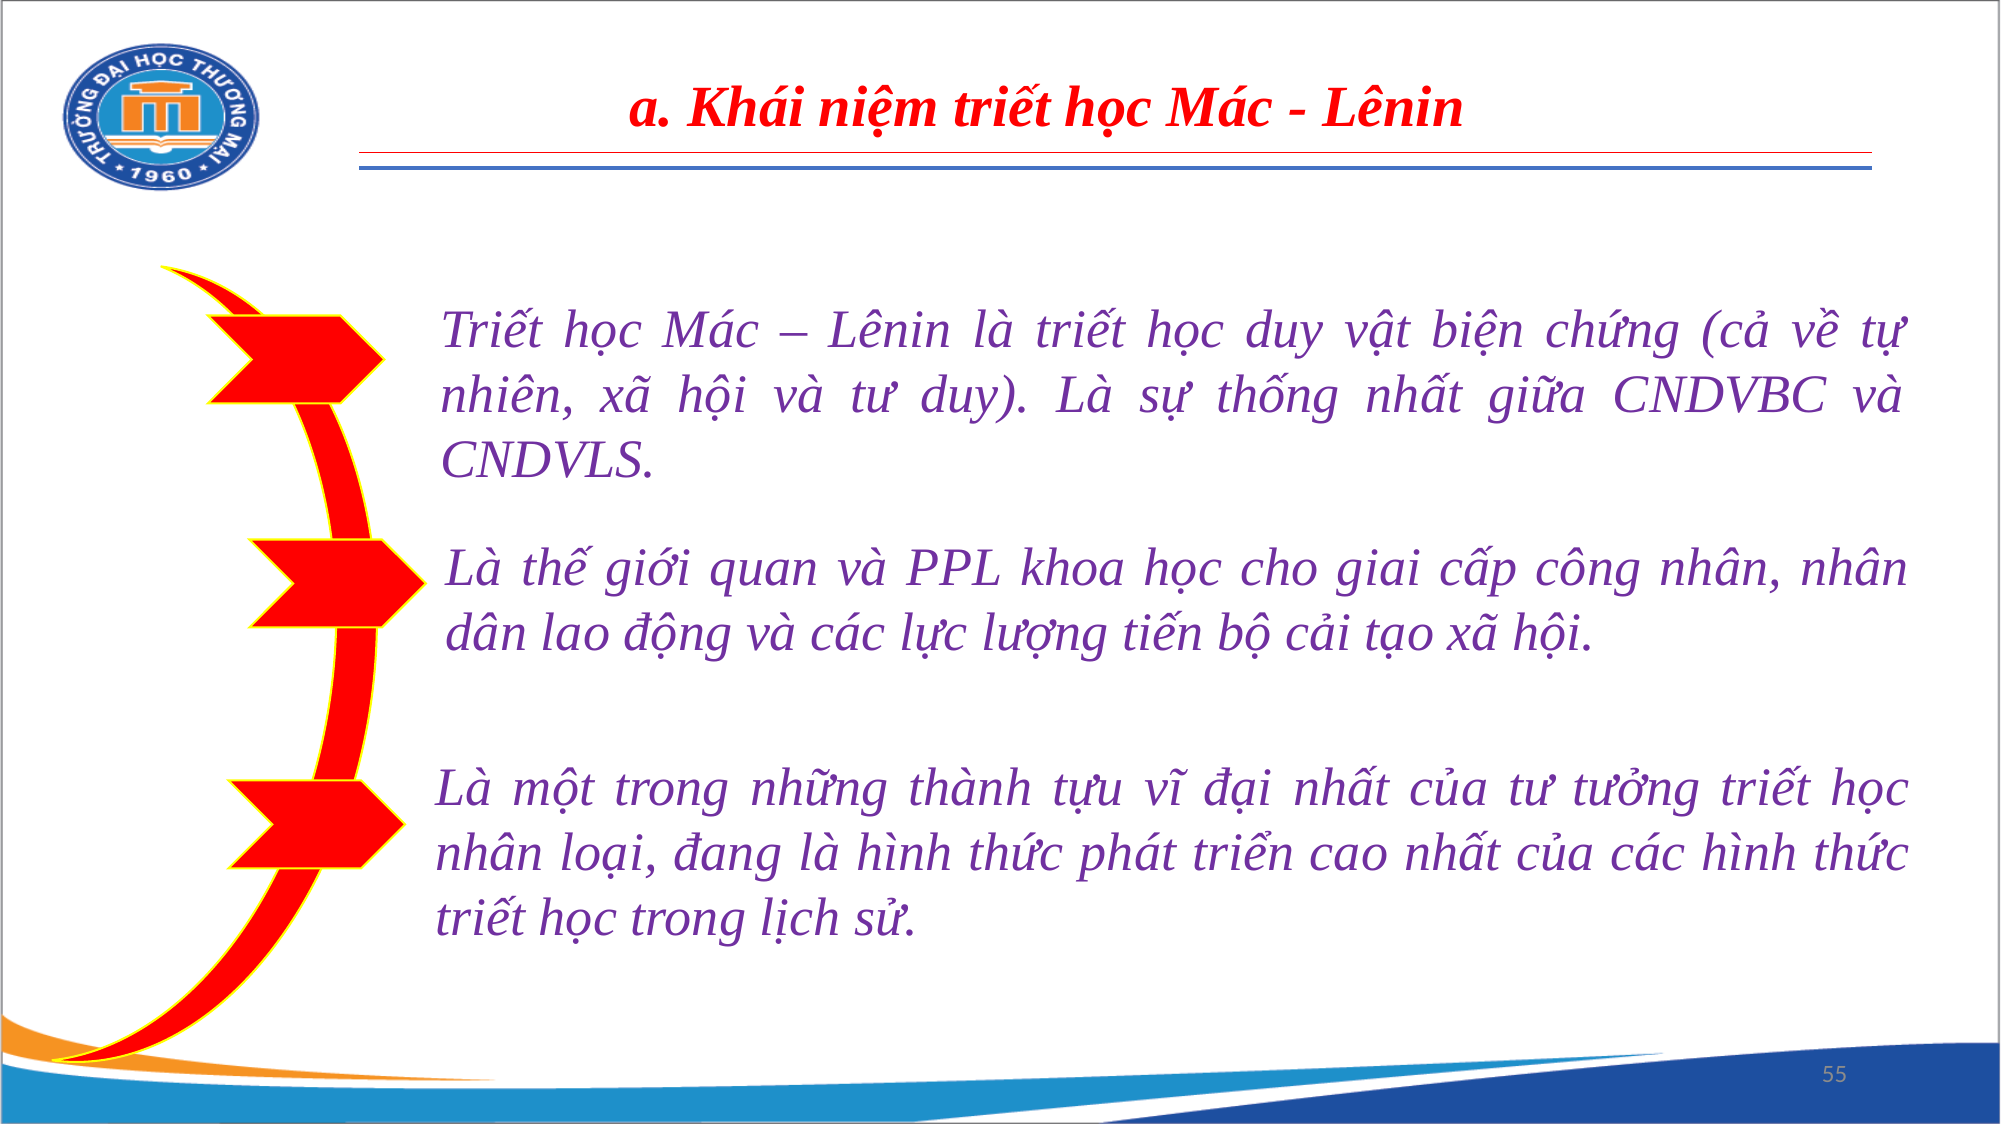

a. Khái niệm triết học Mác - Lênin

Triết học Mác – Lênin là triết học duy vật biện chứng (cả về tự nhiên, xã hội và tư duy). Là sự thống nhất giữa CNDVBC và CNDVLS.

Là thế giới quan và PPL khoa học cho giai cấp công nhân, nhân dân lao động và các lực lượng tiến bộ cải tạo xã hội.

Là một trong những thành tựu vĩ đại nhất của tư tưởng triết học nhân loại, đang là hình thức phát triển cao nhất của các hình thức triết học trong lịch sử.

55